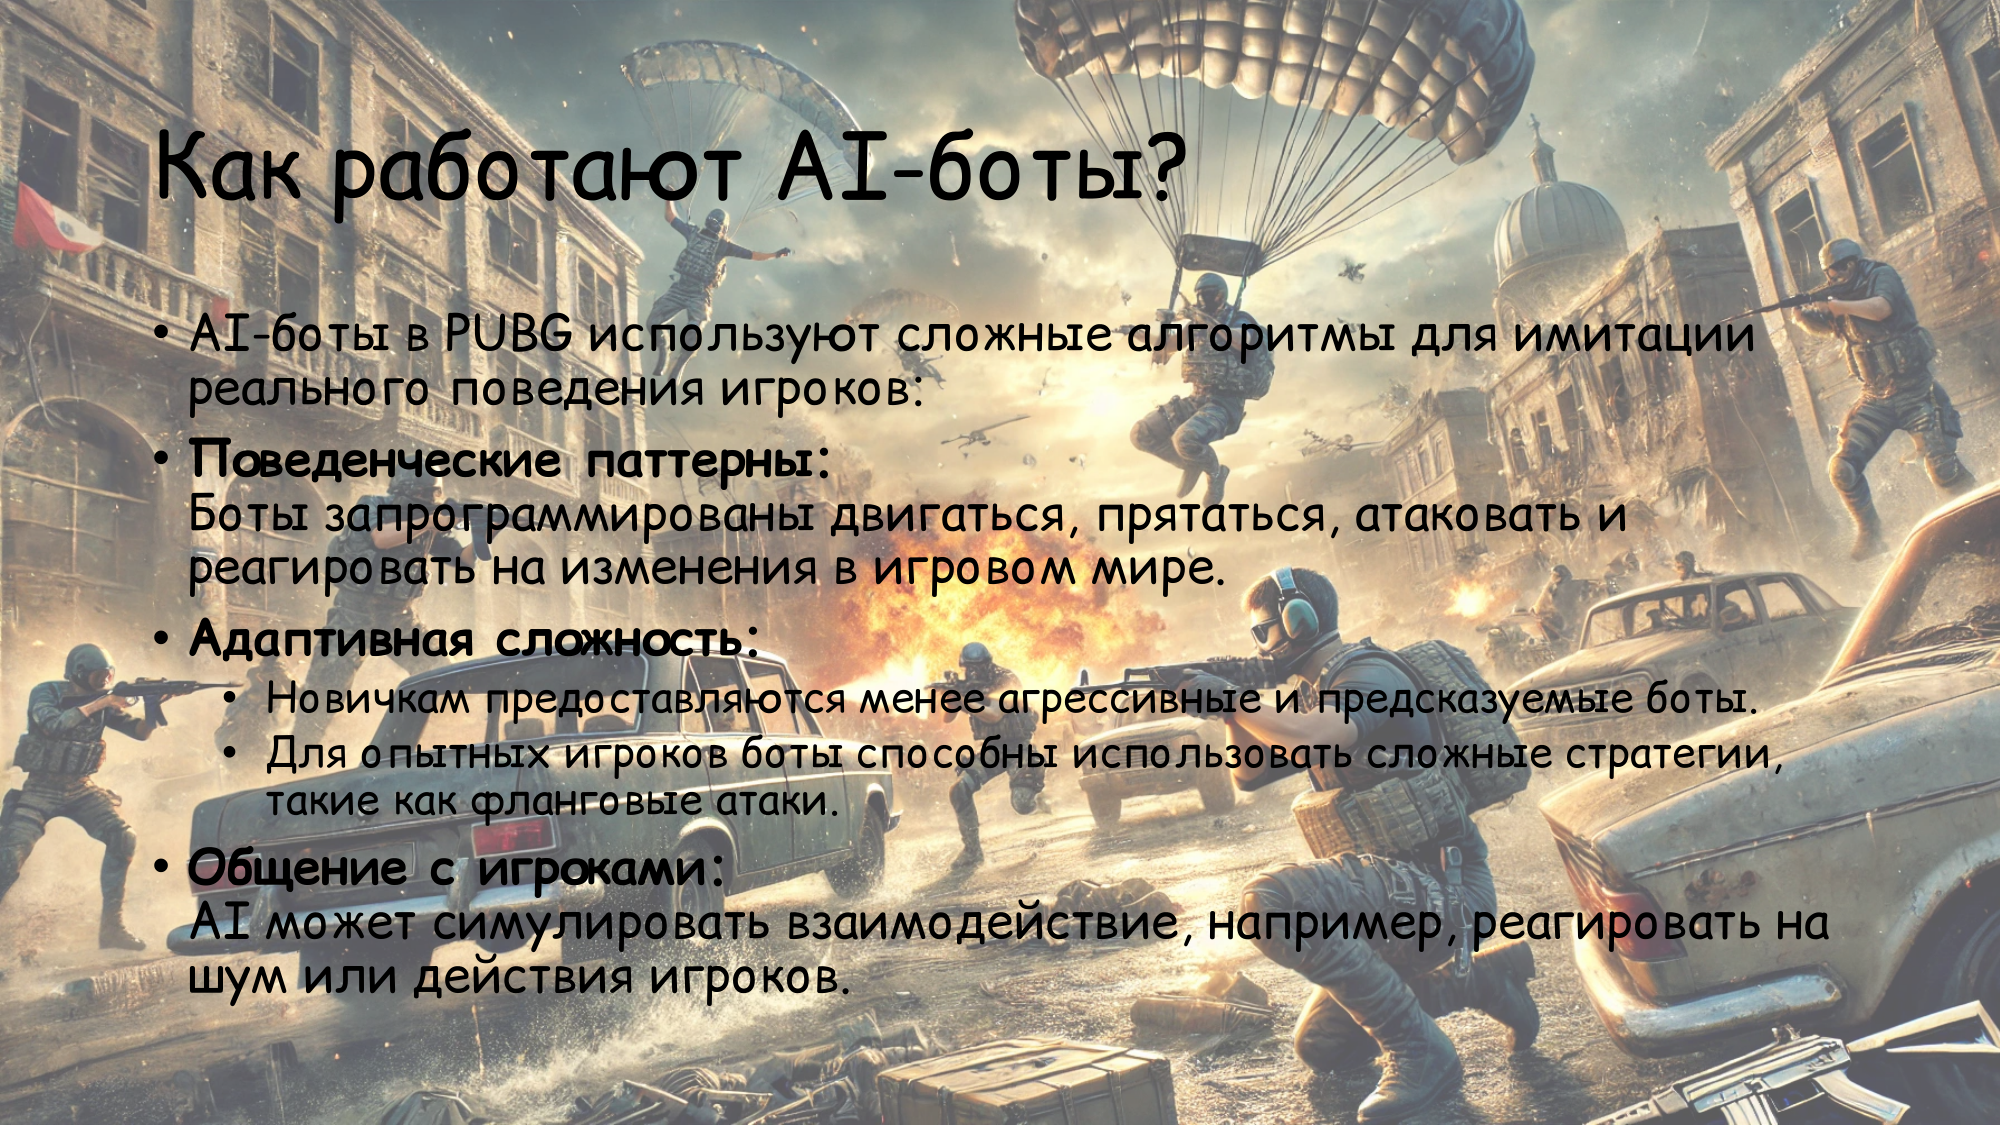

# Как работают AI-боты?
AI-боты в PUBG используют сложные алгоритмы для имитации реального поведения игроков:
Поведенческие паттерны:
Боты запрограммированы двигаться, прятаться, атаковать и реагировать на изменения в игровом мире.
Адаптивная сложность:
Новичкам предоставляются менее агрессивные и предсказуемые боты.
Для опытных игроков боты способны использовать сложные стратегии, такие как фланговые атаки.
Общение с игроками:
AI может симулировать взаимодействие, например, реагировать на шум или действия игроков.